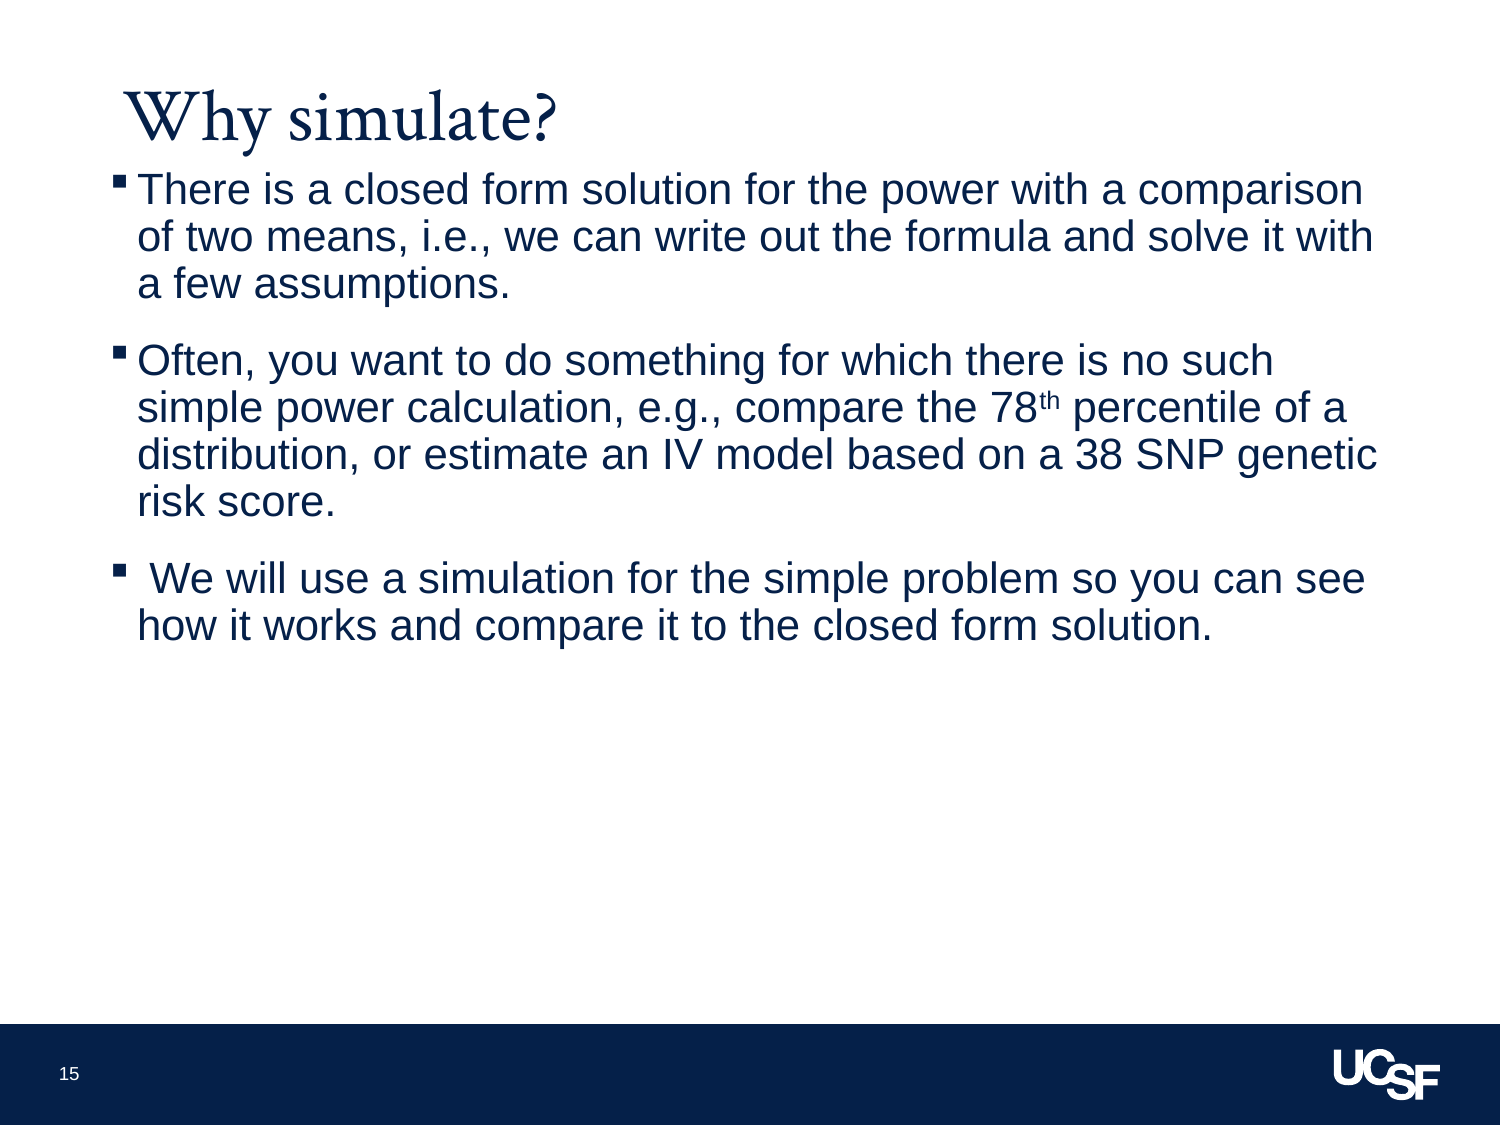

# Why simulate?
There is a closed form solution for the power with a comparison of two means, i.e., we can write out the formula and solve it with a few assumptions.
Often, you want to do something for which there is no such simple power calculation, e.g., compare the 78th percentile of a distribution, or estimate an IV model based on a 38 SNP genetic risk score.
 We will use a simulation for the simple problem so you can see how it works and compare it to the closed form solution.
15